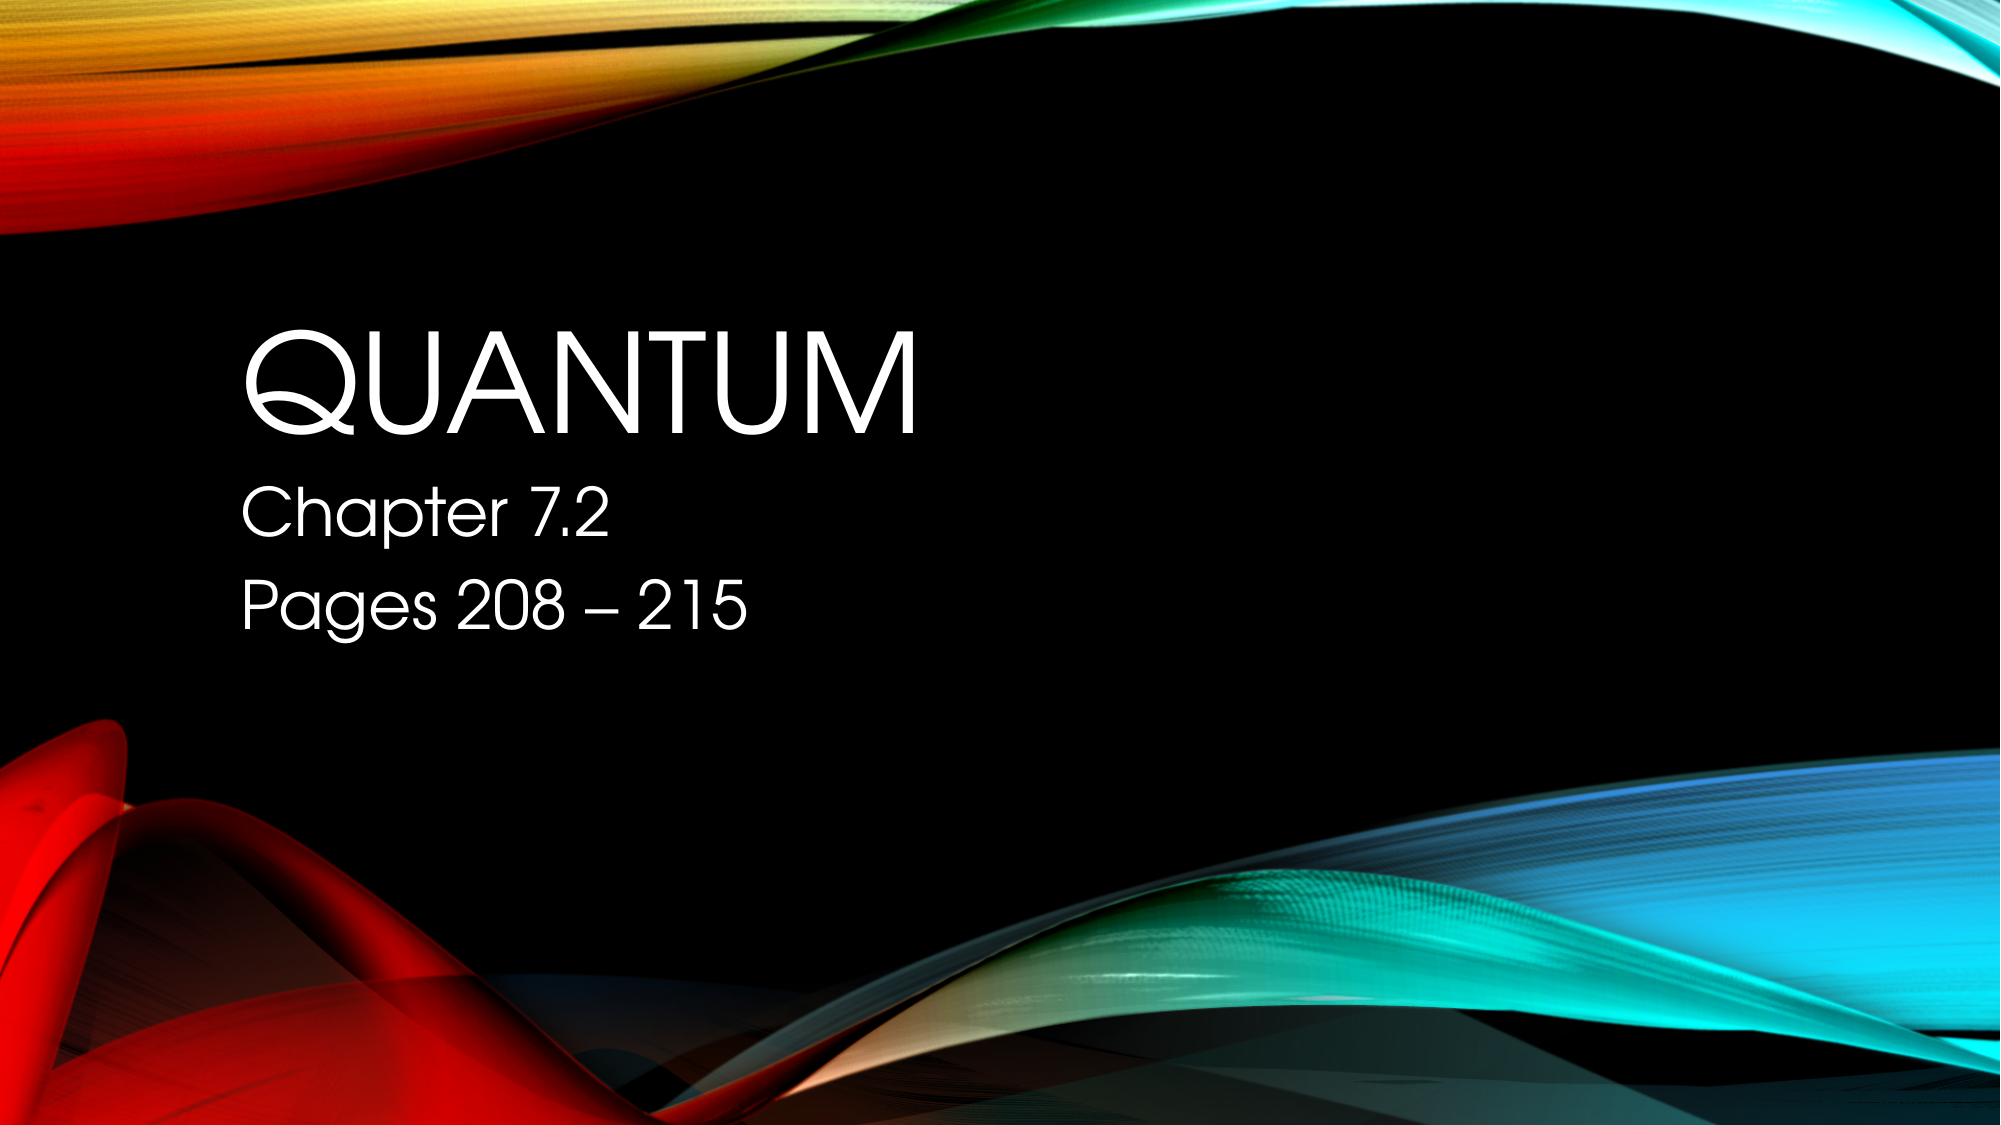

# QUANTUM
Chapter 7.2
Pages 208 – 215